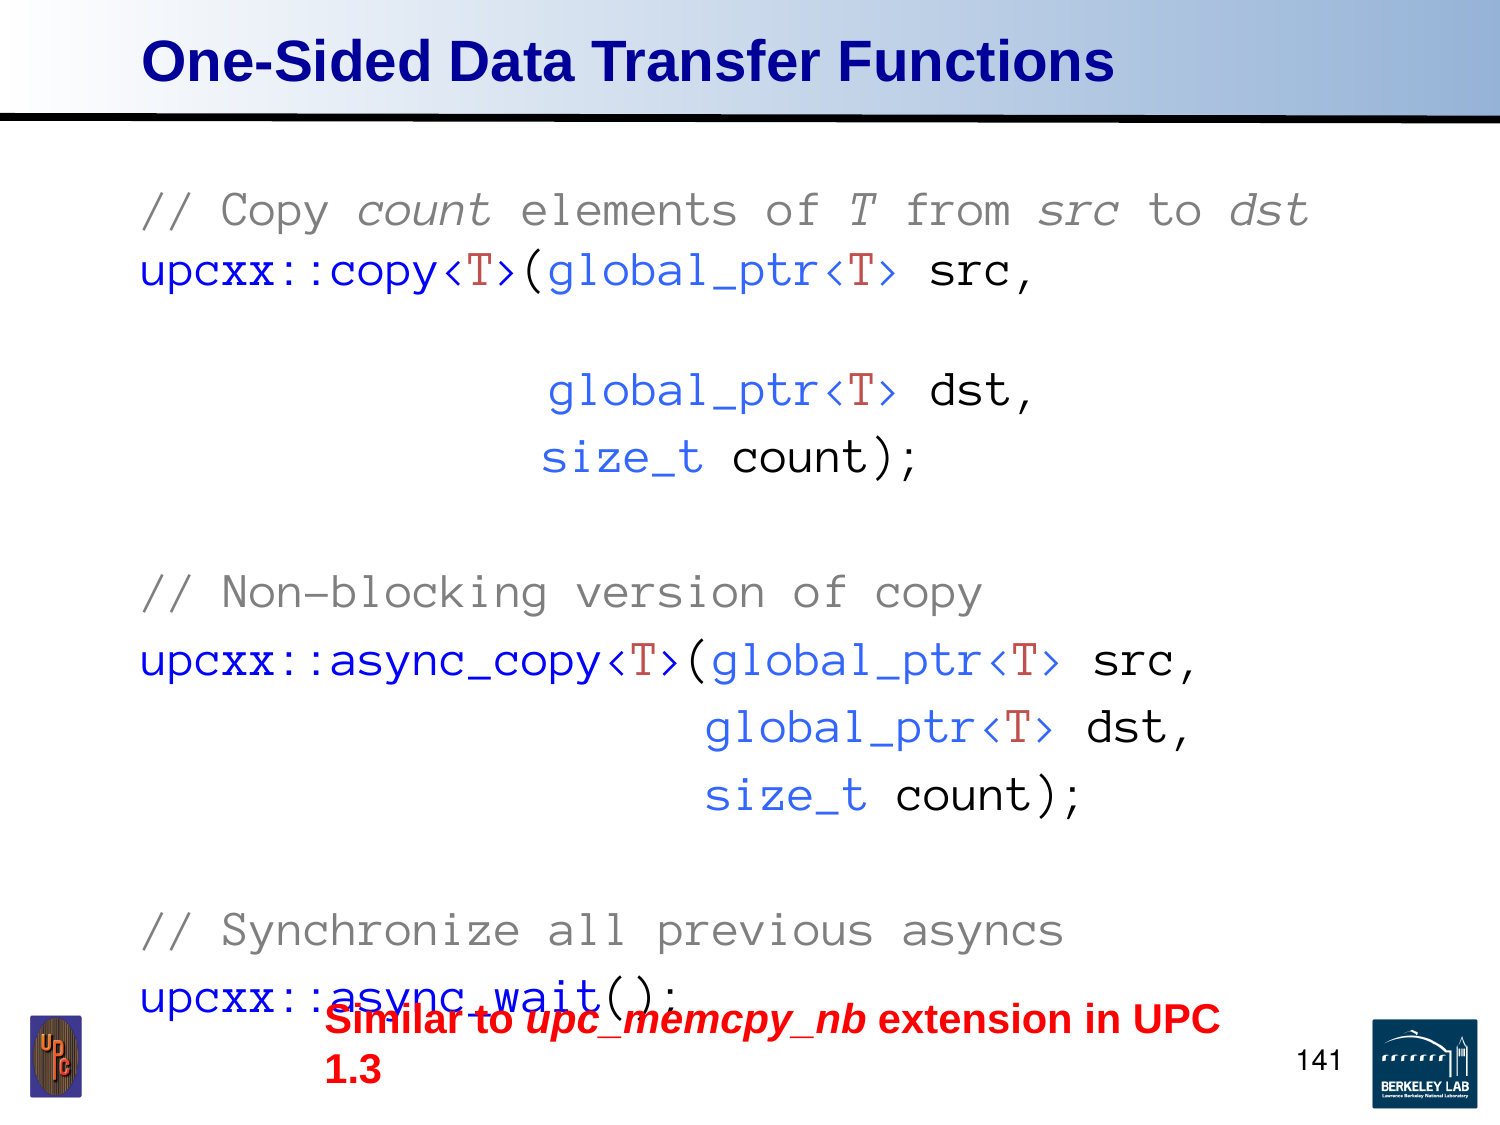

# One-Sided Data Transfer Functions
// Copy count elements of T from src to dst upcxx::copy<T>(global_ptr<T> src,
               global_ptr<T> dst,
            size_t count);

// Non-blocking version of copy
upcxx::async_copy<T>(global_ptr<T> src,
                  global_ptr<T> dst,
                  size_t count);

// Synchronize all previous asyncs
upcxx::async_wait();

Similar to upc_memcpy_nb extension in UPC 1.3
141